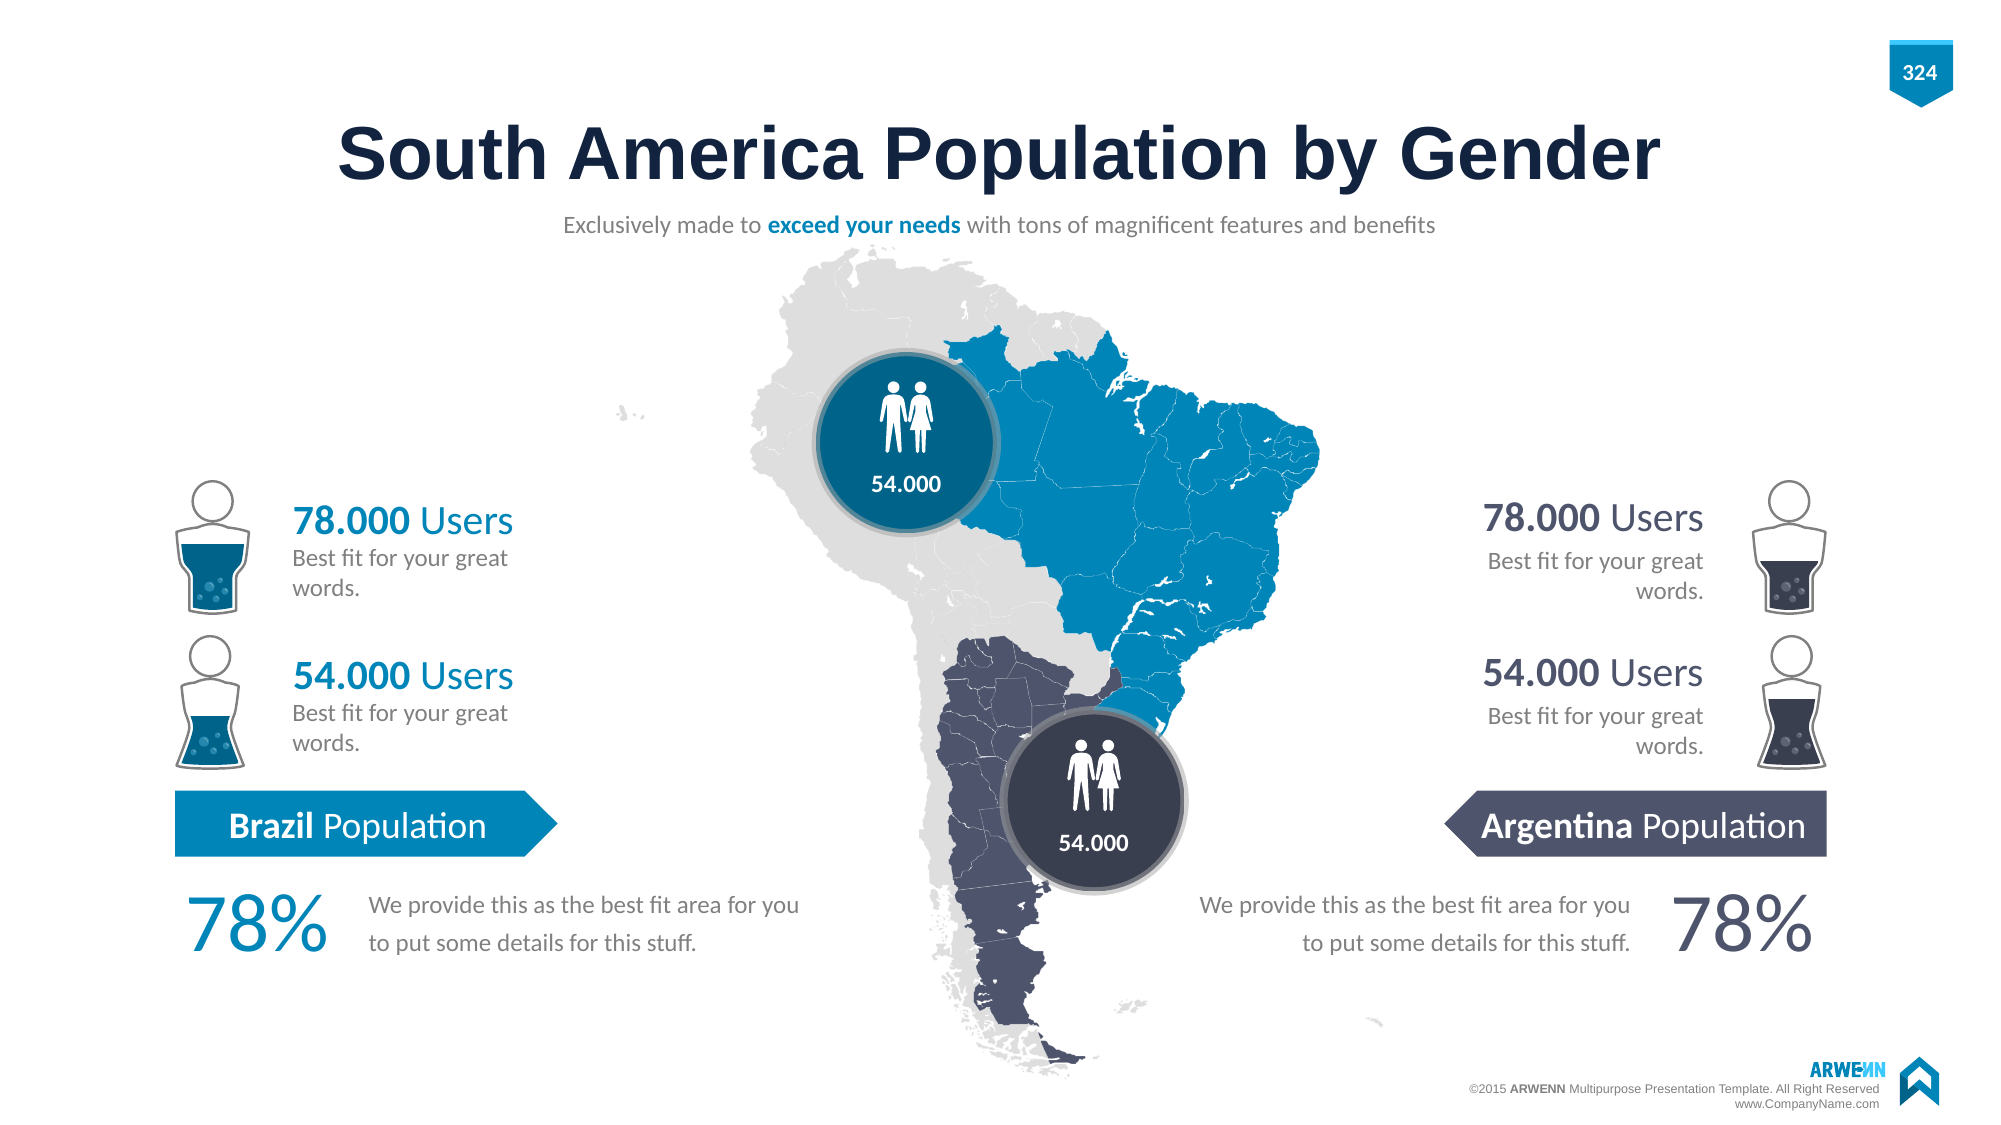

# South America Population by Gender
Exclusively made to exceed your needs with tons of magnificent features and benefits

54.000

78.000 Users
Best fit for your great words.
78.000 Users
Best fit for your great words.

54.000 Users
Best fit for your great words.
54.000 Users
Best fit for your great words.

54.000

Brazil Population
Argentina Population
78%
78%
We provide this as the best fit area for you to put some details for this stuff.
We provide this as the best fit area for you to put some details for this stuff.